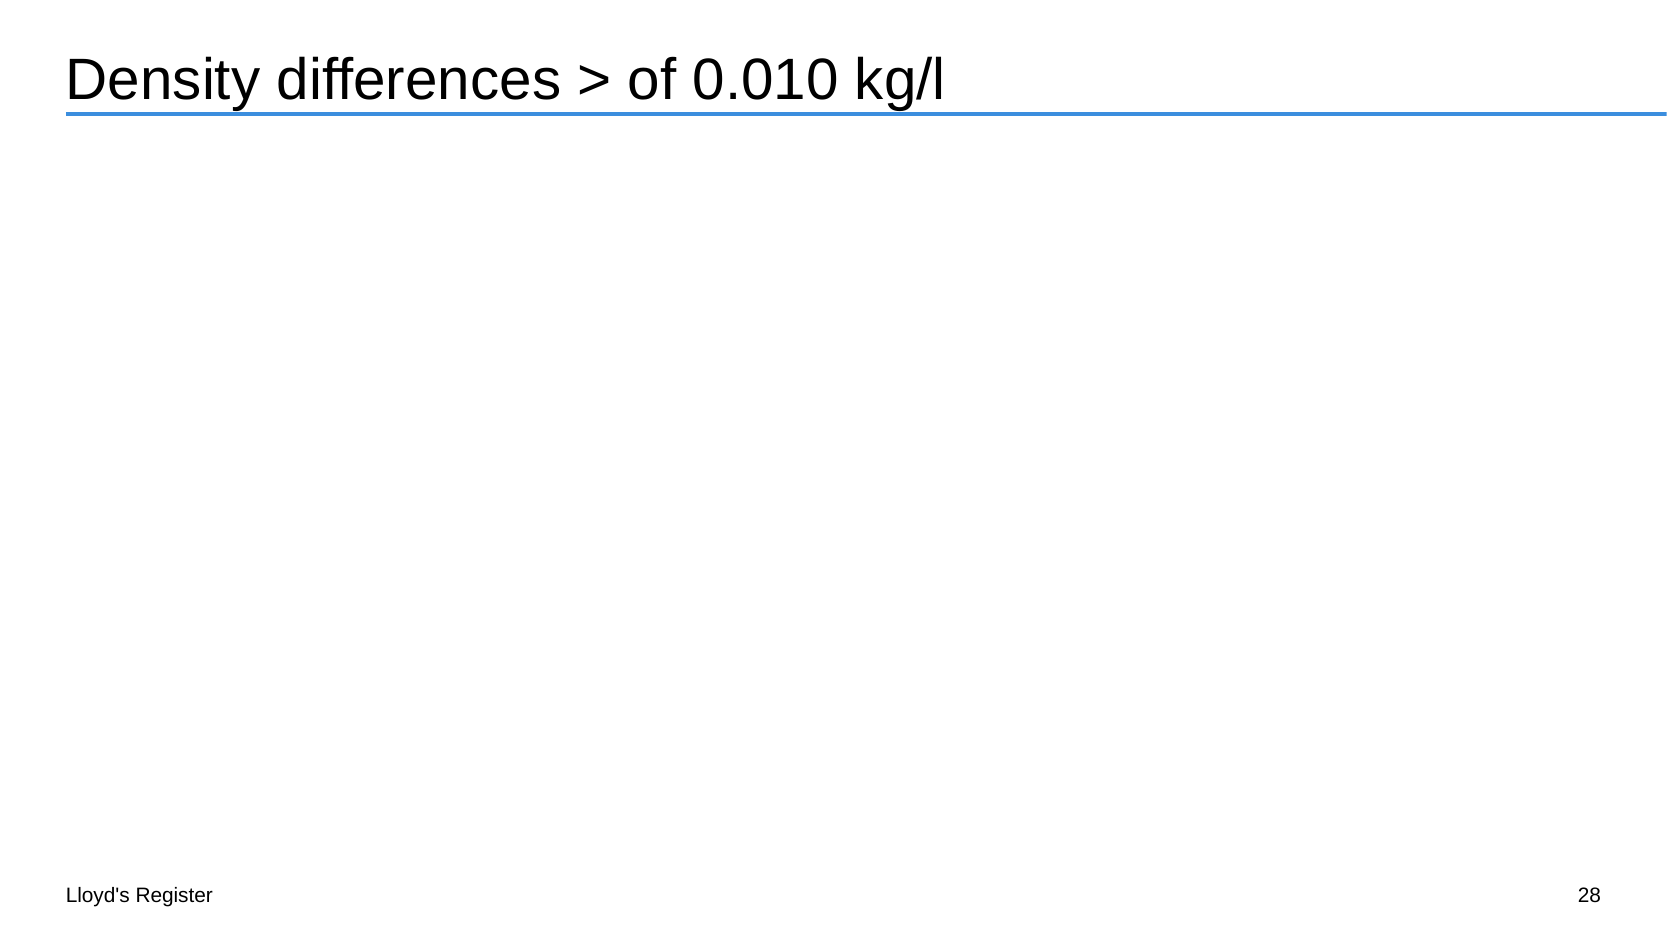

# Density differences > of 0.010 kg/l
Lloyd's Register
28